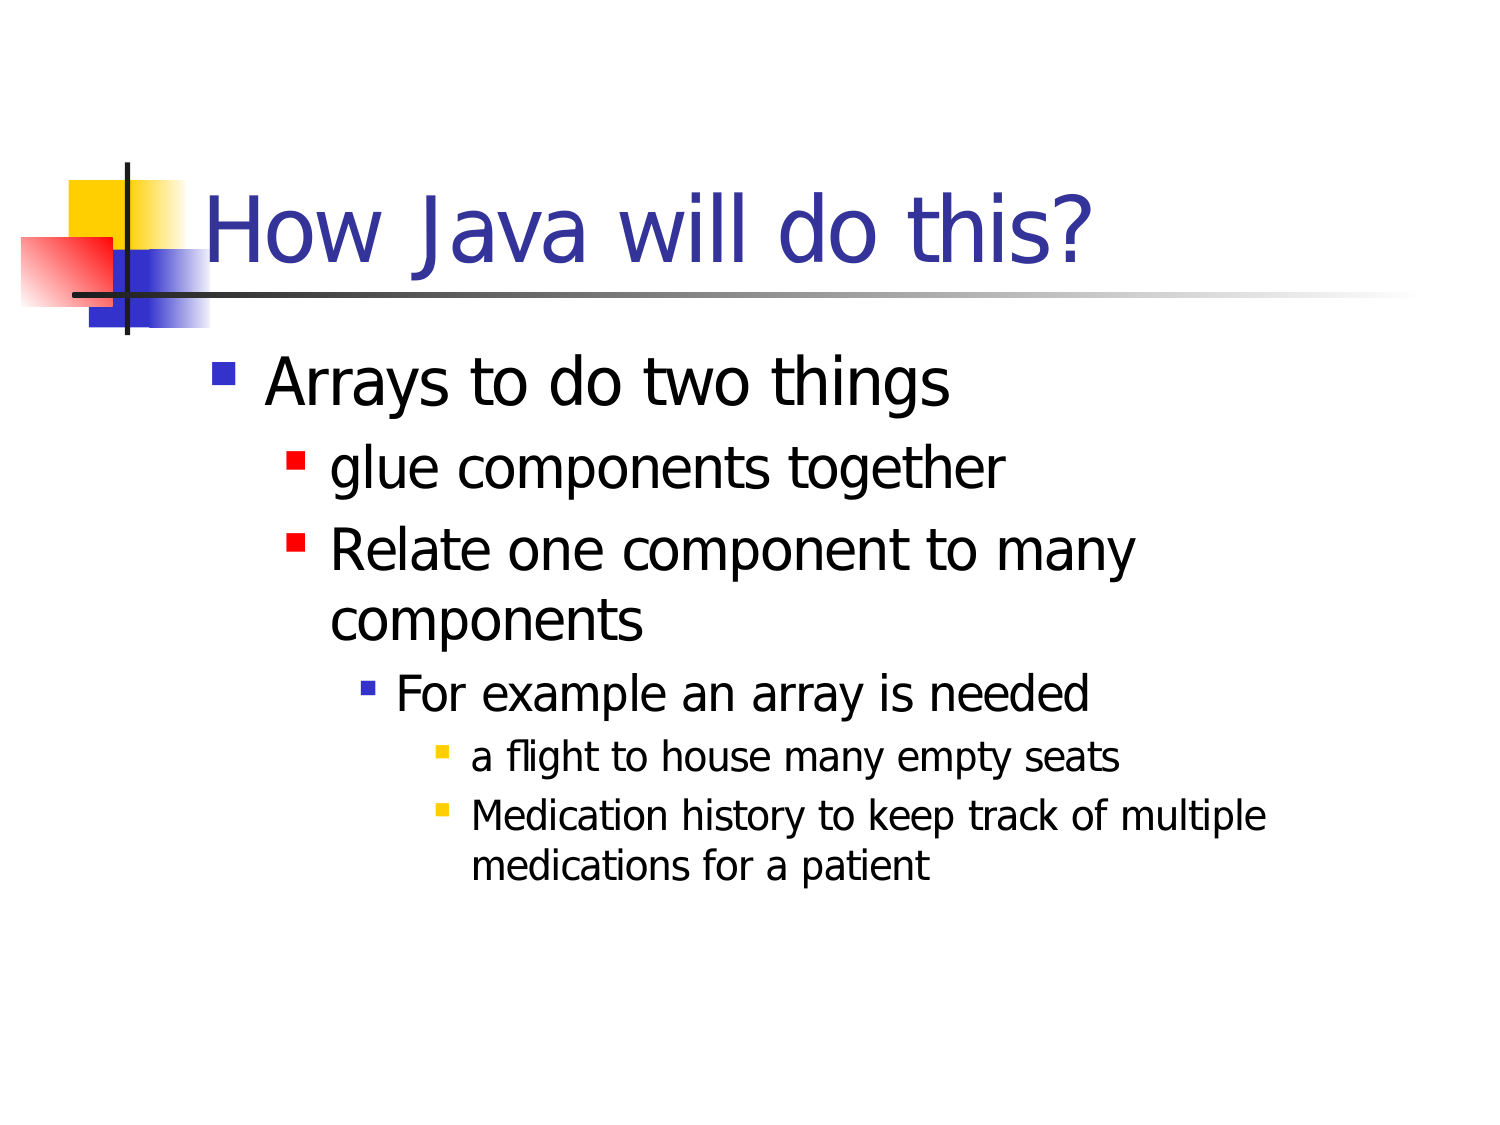

# How Java will do this?
Arrays to do two things
glue components together
Relate one component to many components
For example an array is needed
a flight to house many empty seats
Medication history to keep track of multiple medications for a patient